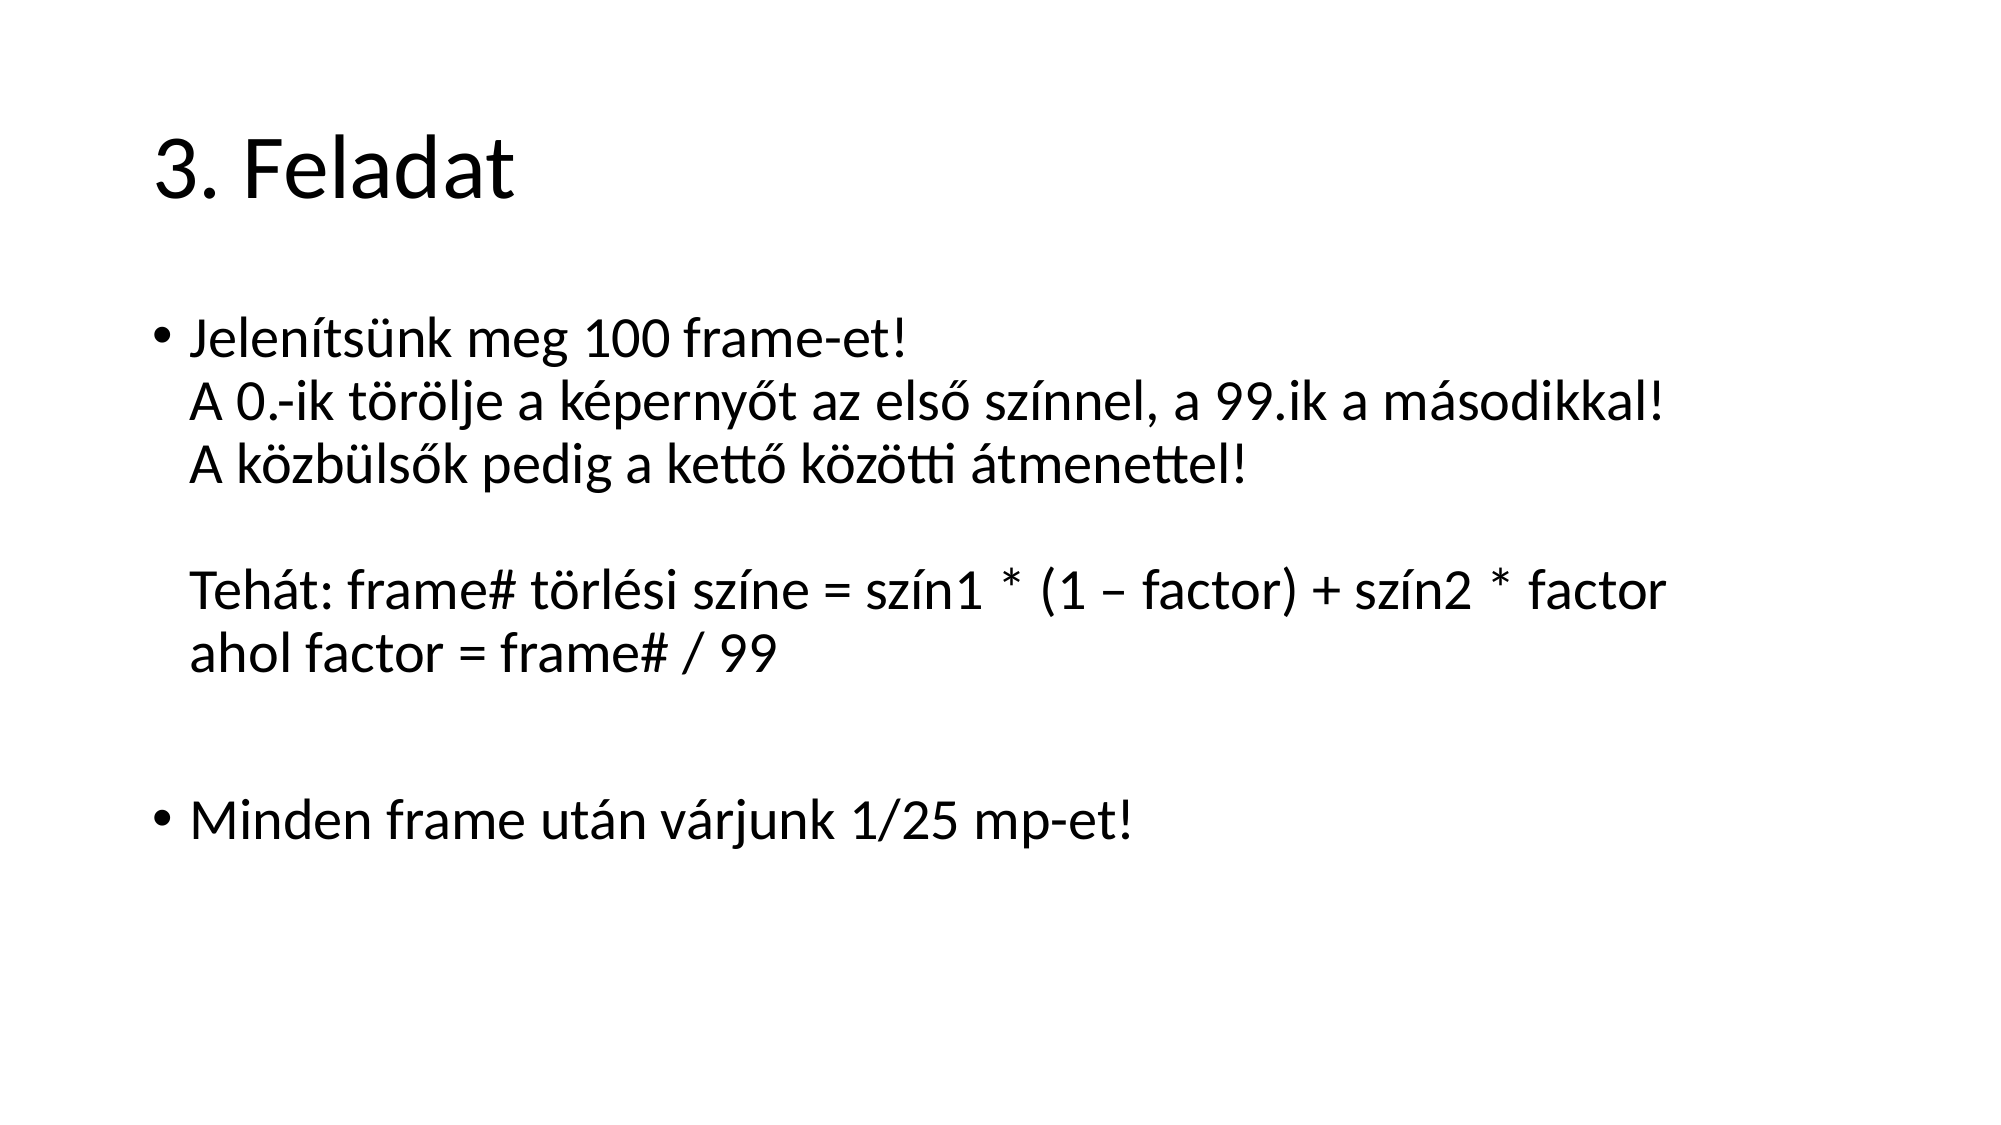

# 3. Feladat
Jelenítsünk meg 100 frame-et!
A 0.-ik törölje a képernyőt az első színnel, a 99.ik a másodikkal!
A közbülsők pedig a kettő közötti átmenettel!
Tehát: frame# törlési színe = szín1 * (1 – factor) + szín2 * factor
ahol factor = frame# / 99

Minden frame után várjunk 1/25 mp-et!